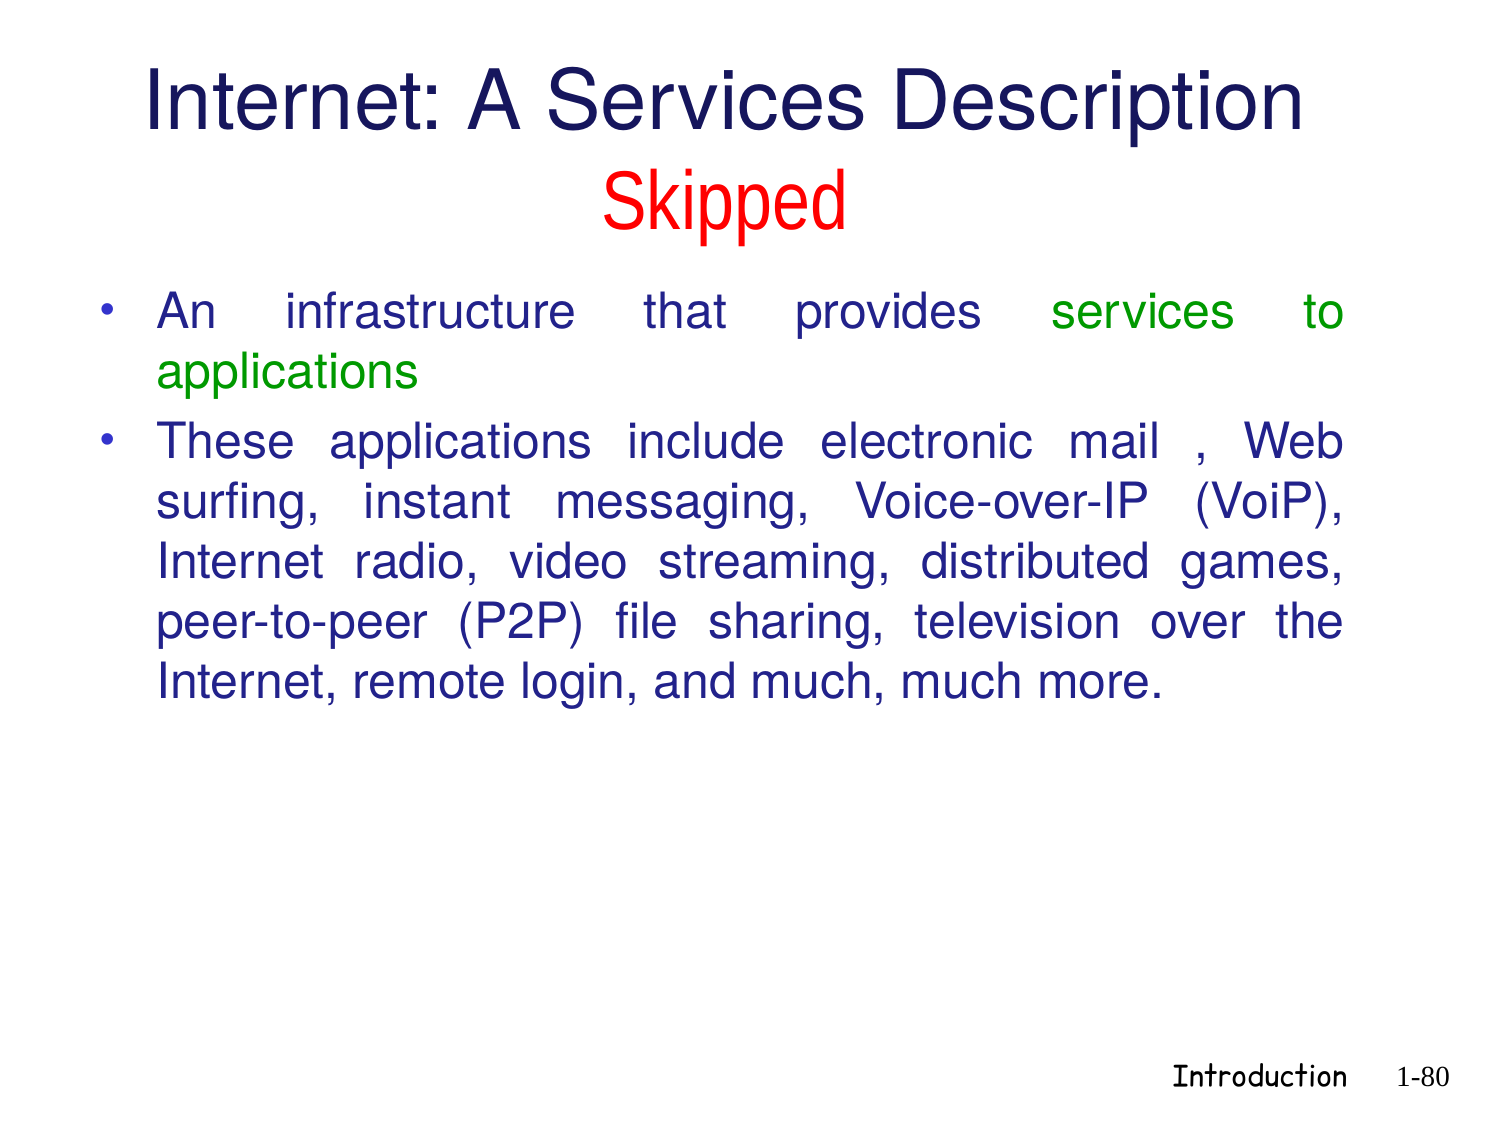

# Internet: A Services Description Skipped
An infrastructure that provides services to applications
These applications include electronic mail , Web surfing, instant messaging, Voice-over-IP (VoiP), Internet radio, video streaming, distributed games, peer-to-peer (P2P) file sharing, television over the Internet, remote login, and much, much more.
 Introduction
1-80